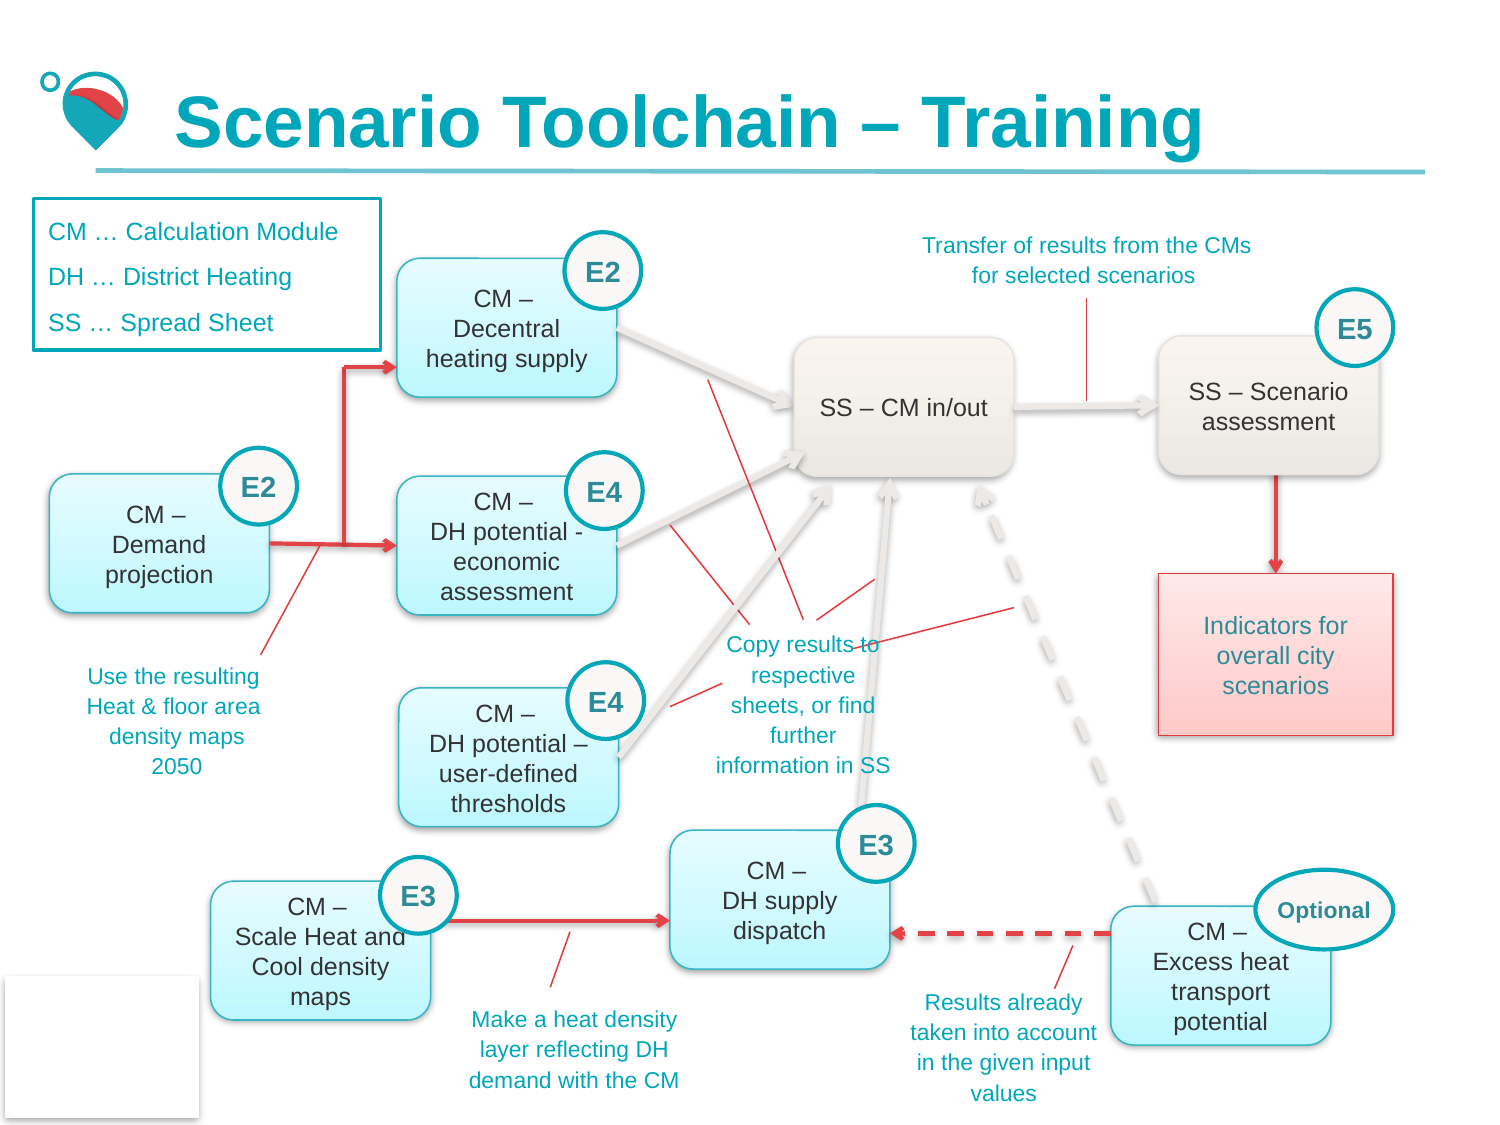

# Scenario Toolchain – Training
CM … Calculation Module
DH … District Heating
SS … Spread Sheet
Transfer of results from the CMs for selected scenarios
E2
CM –
Decentral heating supply
E5
SS – Scenario assessment
SS – CM in/out
E2
E4
CM –
Demand projection
CM –
DH potential - economic assessment
Indicators for overall city scenarios
Copy results to respective sheets, or find further information in SS
Use the resulting
Heat & floor area
density maps
2050
E4
CM –
DH potential – user-defined thresholds
E3
CM –
DH supply dispatch
E3
Optional
CM –
Scale Heat and Cool density maps
CM –
Excess heat transport potential

Results already taken into account in the given input values
Make a heat density layer reflecting DH demand with the CM